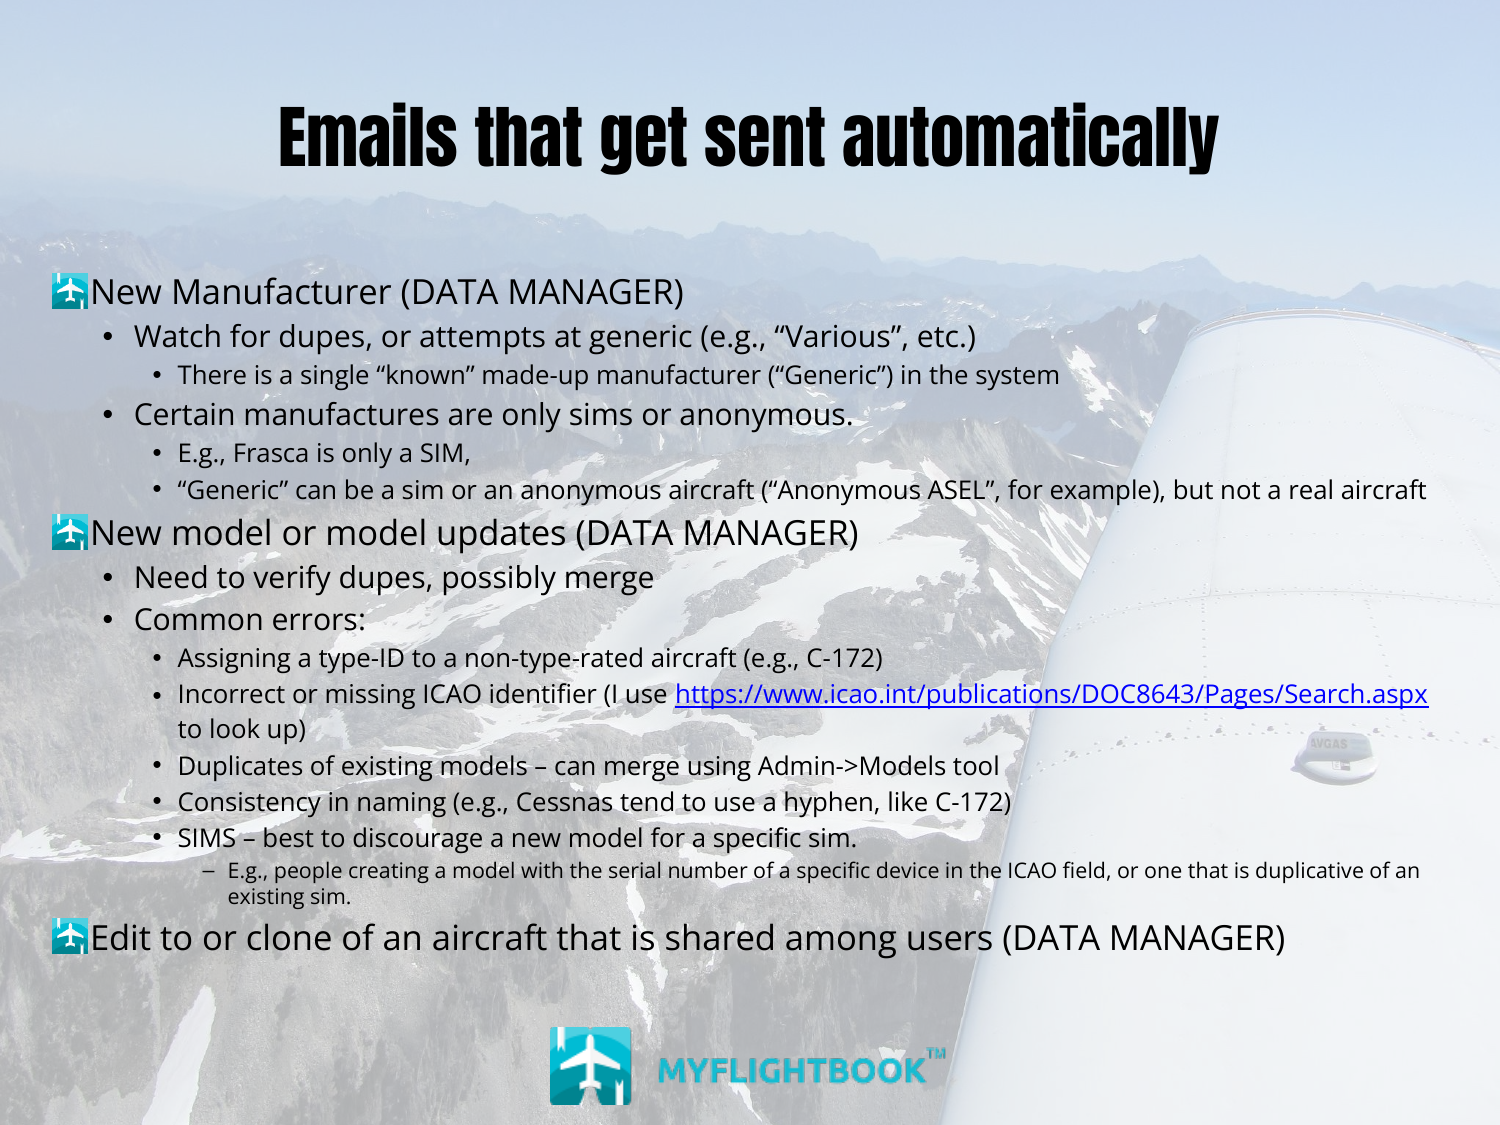

# Emails that get sent automatically
New Manufacturer (DATA MANAGER)
Watch for dupes, or attempts at generic (e.g., “Various”, etc.)
There is a single “known” made-up manufacturer (“Generic”) in the system
Certain manufactures are only sims or anonymous.
E.g., Frasca is only a SIM,
“Generic” can be a sim or an anonymous aircraft (“Anonymous ASEL”, for example), but not a real aircraft
New model or model updates (DATA MANAGER)
Need to verify dupes, possibly merge
Common errors:
Assigning a type-ID to a non-type-rated aircraft (e.g., C-172)
Incorrect or missing ICAO identifier (I use https://www.icao.int/publications/DOC8643/Pages/Search.aspx to look up)
Duplicates of existing models – can merge using Admin->Models tool
Consistency in naming (e.g., Cessnas tend to use a hyphen, like C-172)
SIMS – best to discourage a new model for a specific sim.
E.g., people creating a model with the serial number of a specific device in the ICAO field, or one that is duplicative of an existing sim.
Edit to or clone of an aircraft that is shared among users (DATA MANAGER)